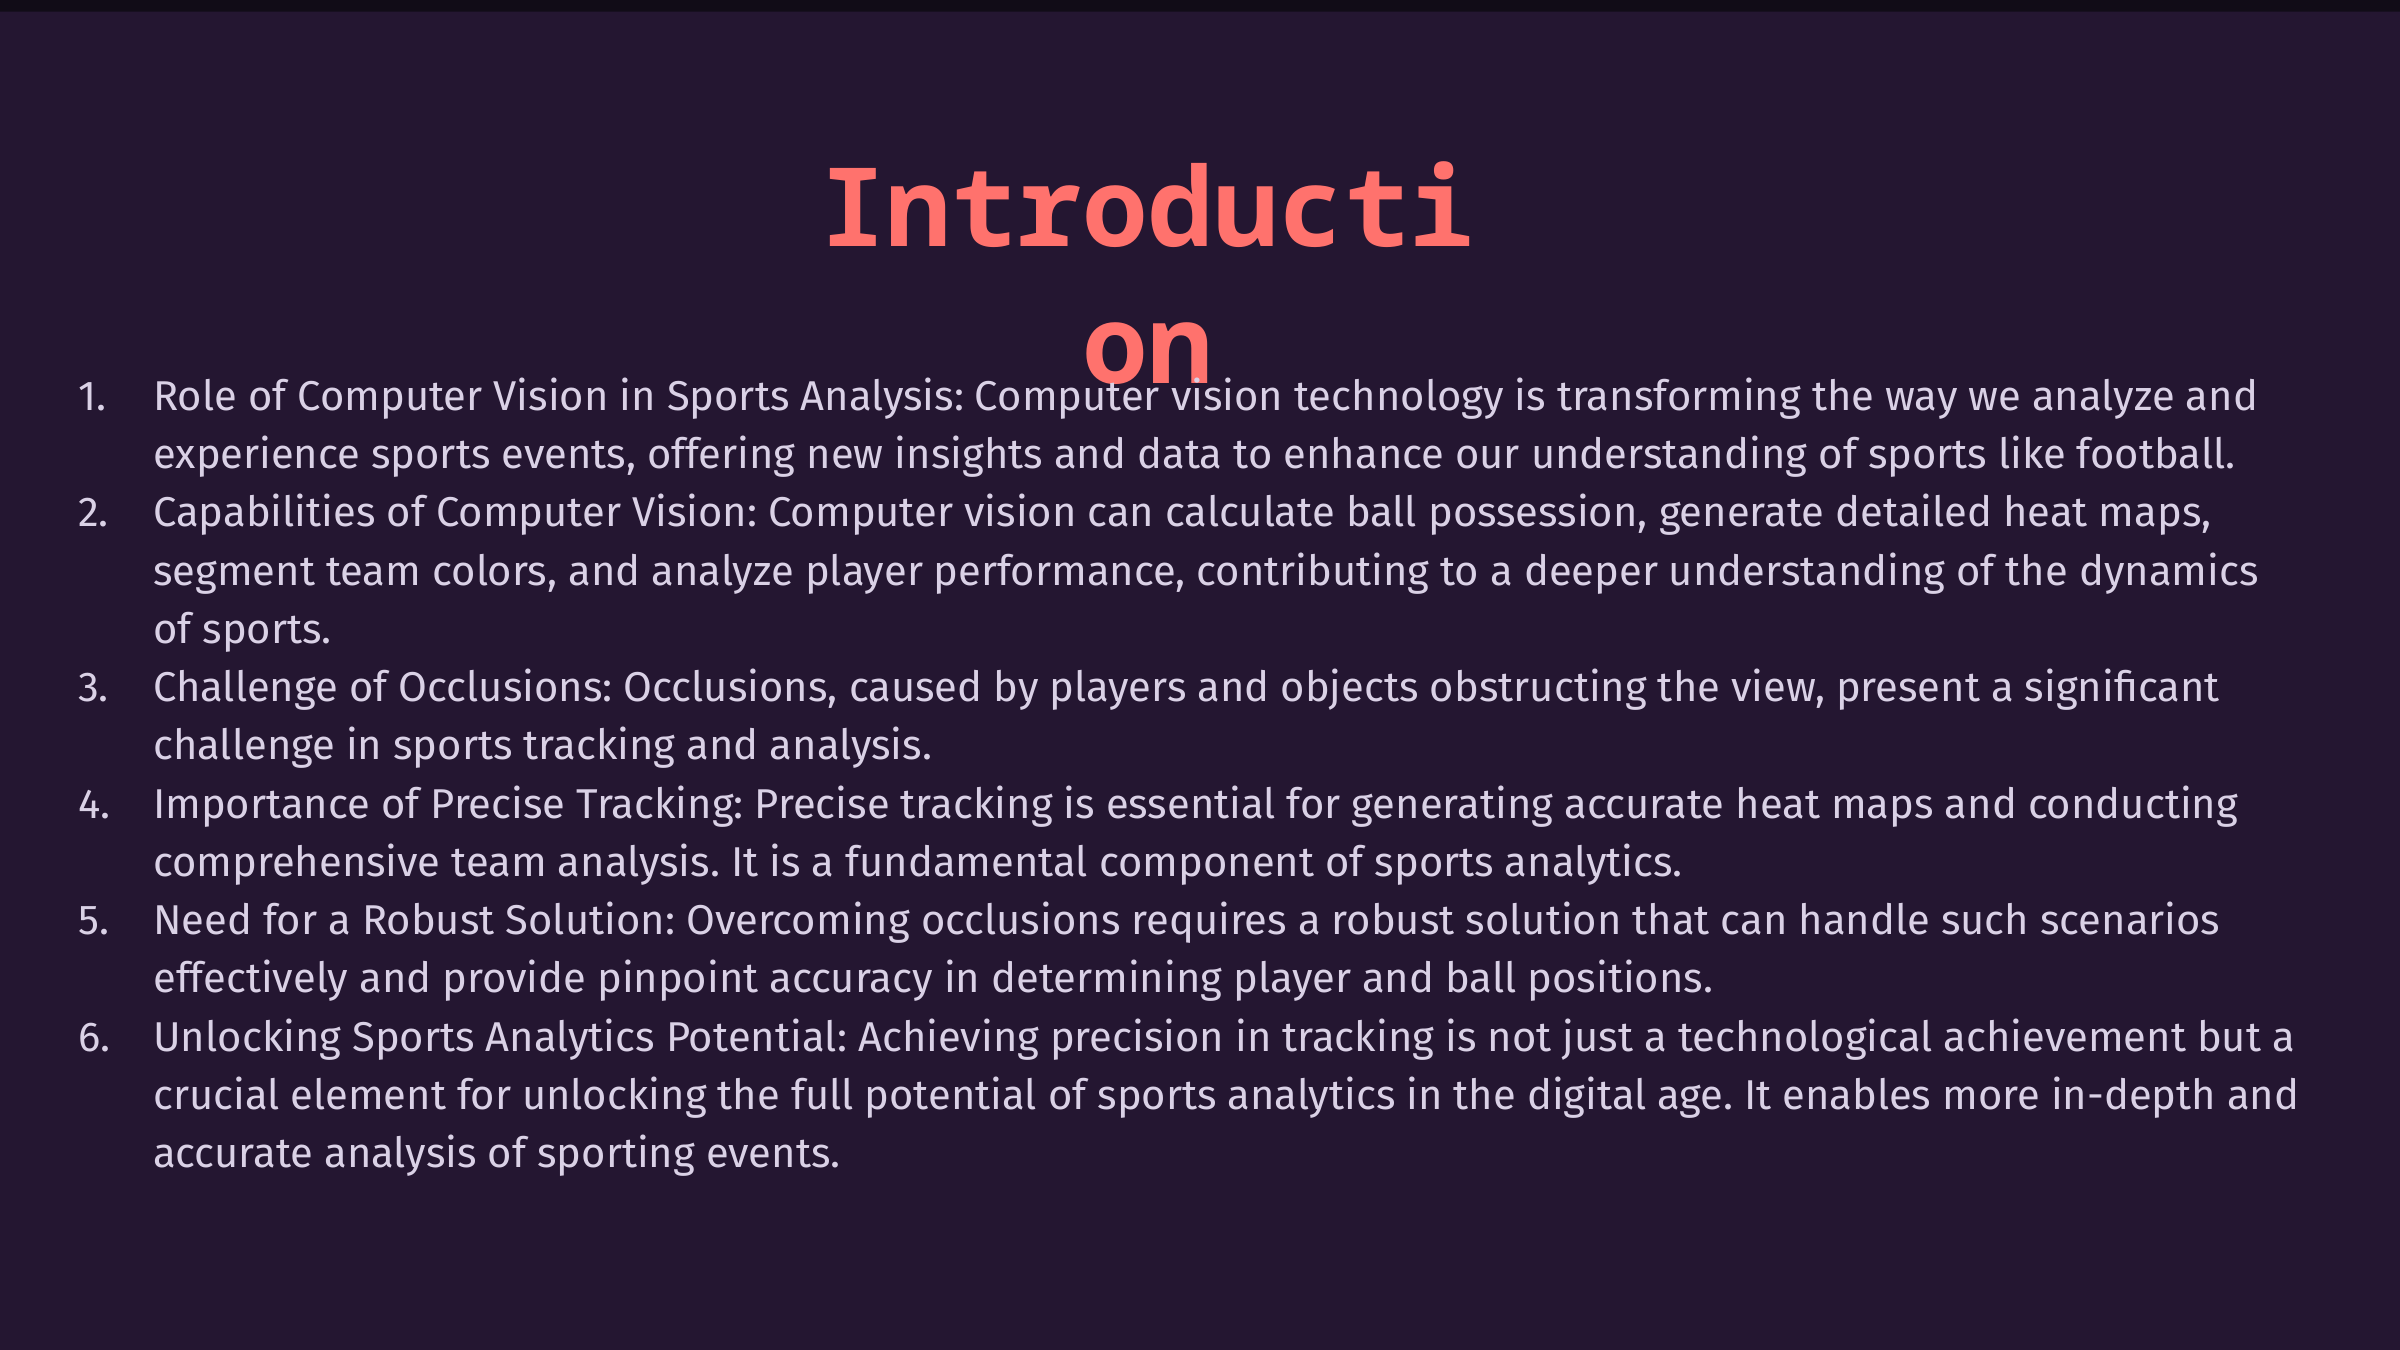

Introduction

Role of Computer Vision in Sports Analysis: Computer vision technology is transforming the way we analyze and experience sports events, offering new insights and data to enhance our understanding of sports like football.
Capabilities of Computer Vision: Computer vision can calculate ball possession, generate detailed heat maps, segment team colors, and analyze player performance, contributing to a deeper understanding of the dynamics of sports.
Challenge of Occlusions: Occlusions, caused by players and objects obstructing the view, present a significant challenge in sports tracking and analysis.
Importance of Precise Tracking: Precise tracking is essential for generating accurate heat maps and conducting comprehensive team analysis. It is a fundamental component of sports analytics.
Need for a Robust Solution: Overcoming occlusions requires a robust solution that can handle such scenarios effectively and provide pinpoint accuracy in determining player and ball positions.
Unlocking Sports Analytics Potential: Achieving precision in tracking is not just a technological achievement but a crucial element for unlocking the full potential of sports analytics in the digital age. It enables more in-depth and accurate analysis of sporting events.